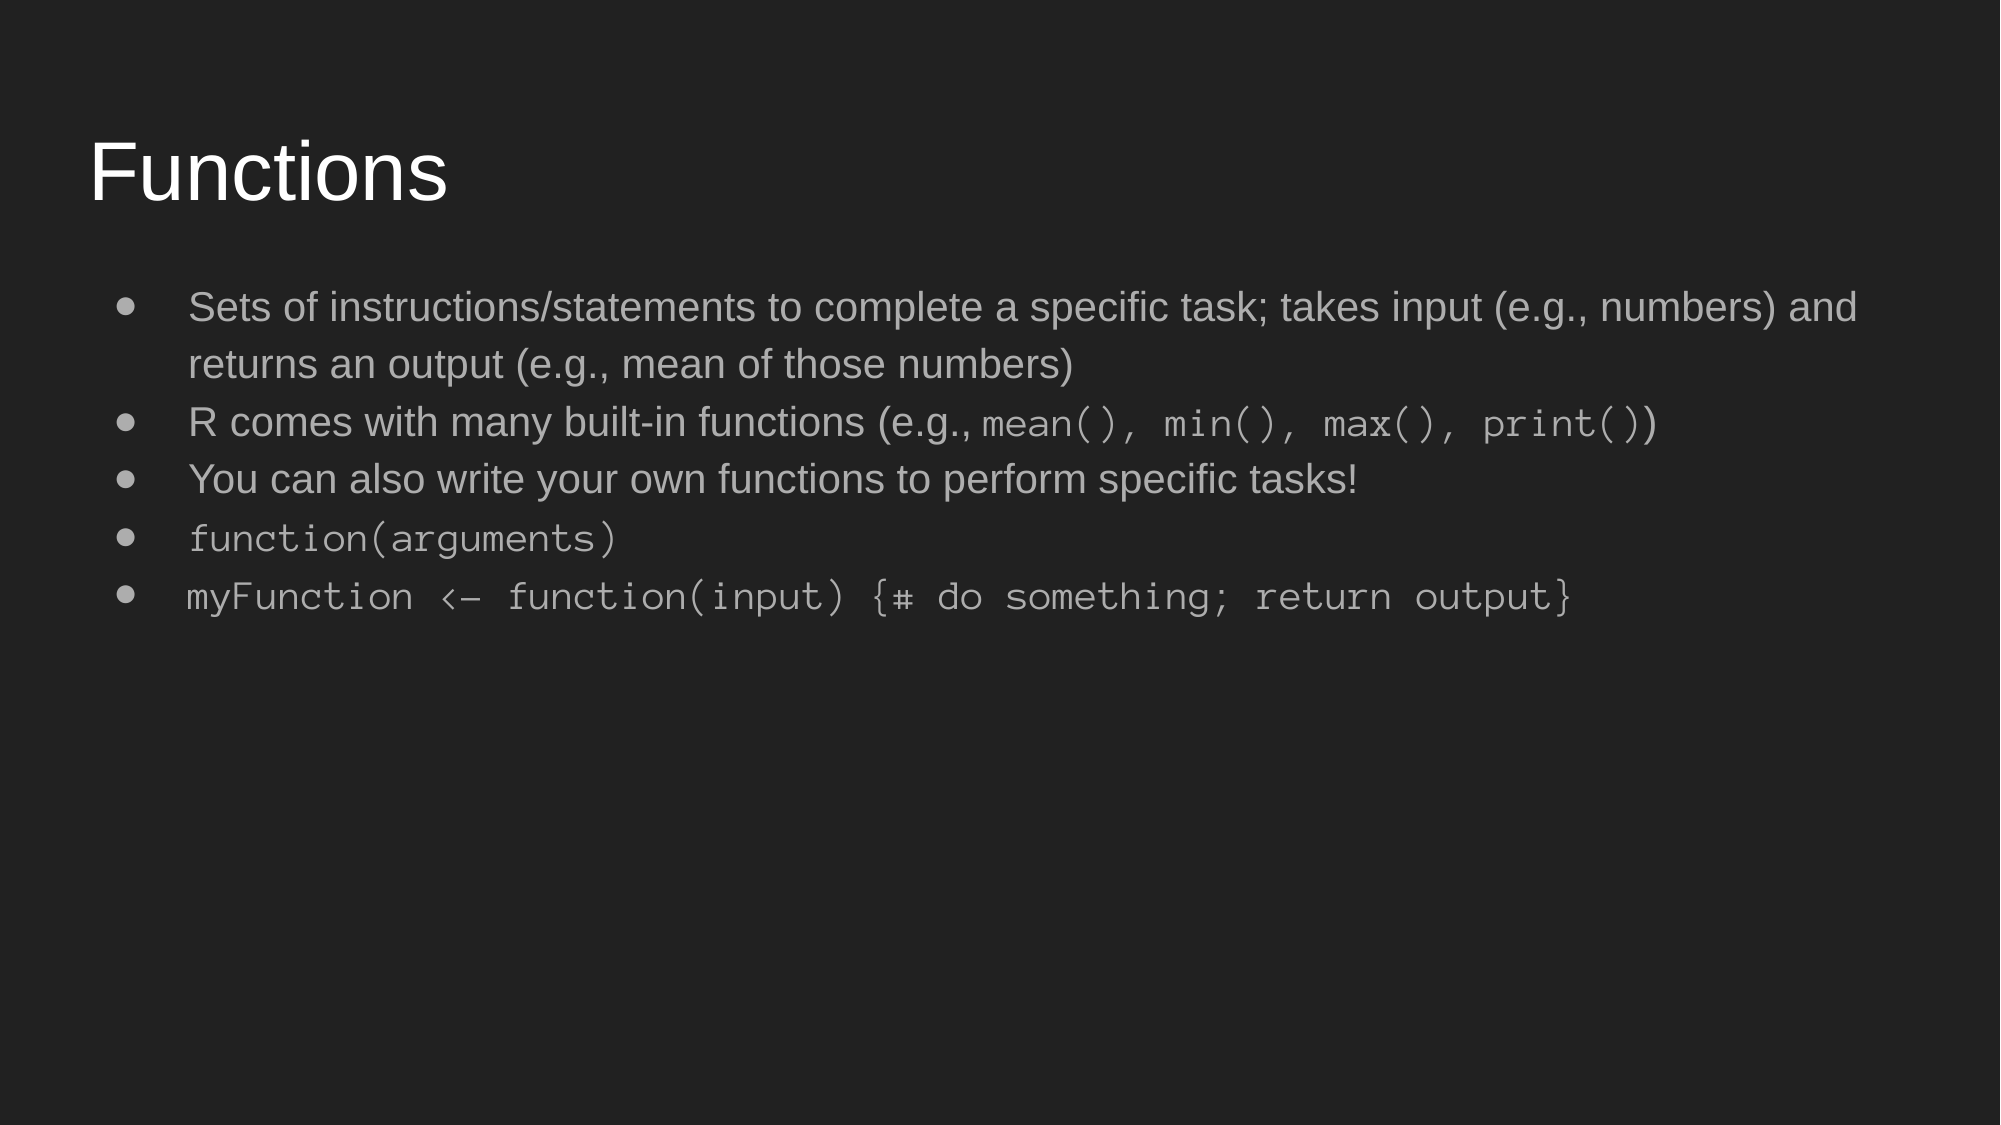

# Functions
Sets of instructions/statements to complete a specific task; takes input (e.g., numbers) and returns an output (e.g., mean of those numbers)
R comes with many built-in functions (e.g., mean(), min(), max(), print())
You can also write your own functions to perform specific tasks!
function(arguments)
myFunction <- function(input) {# do something; return output}